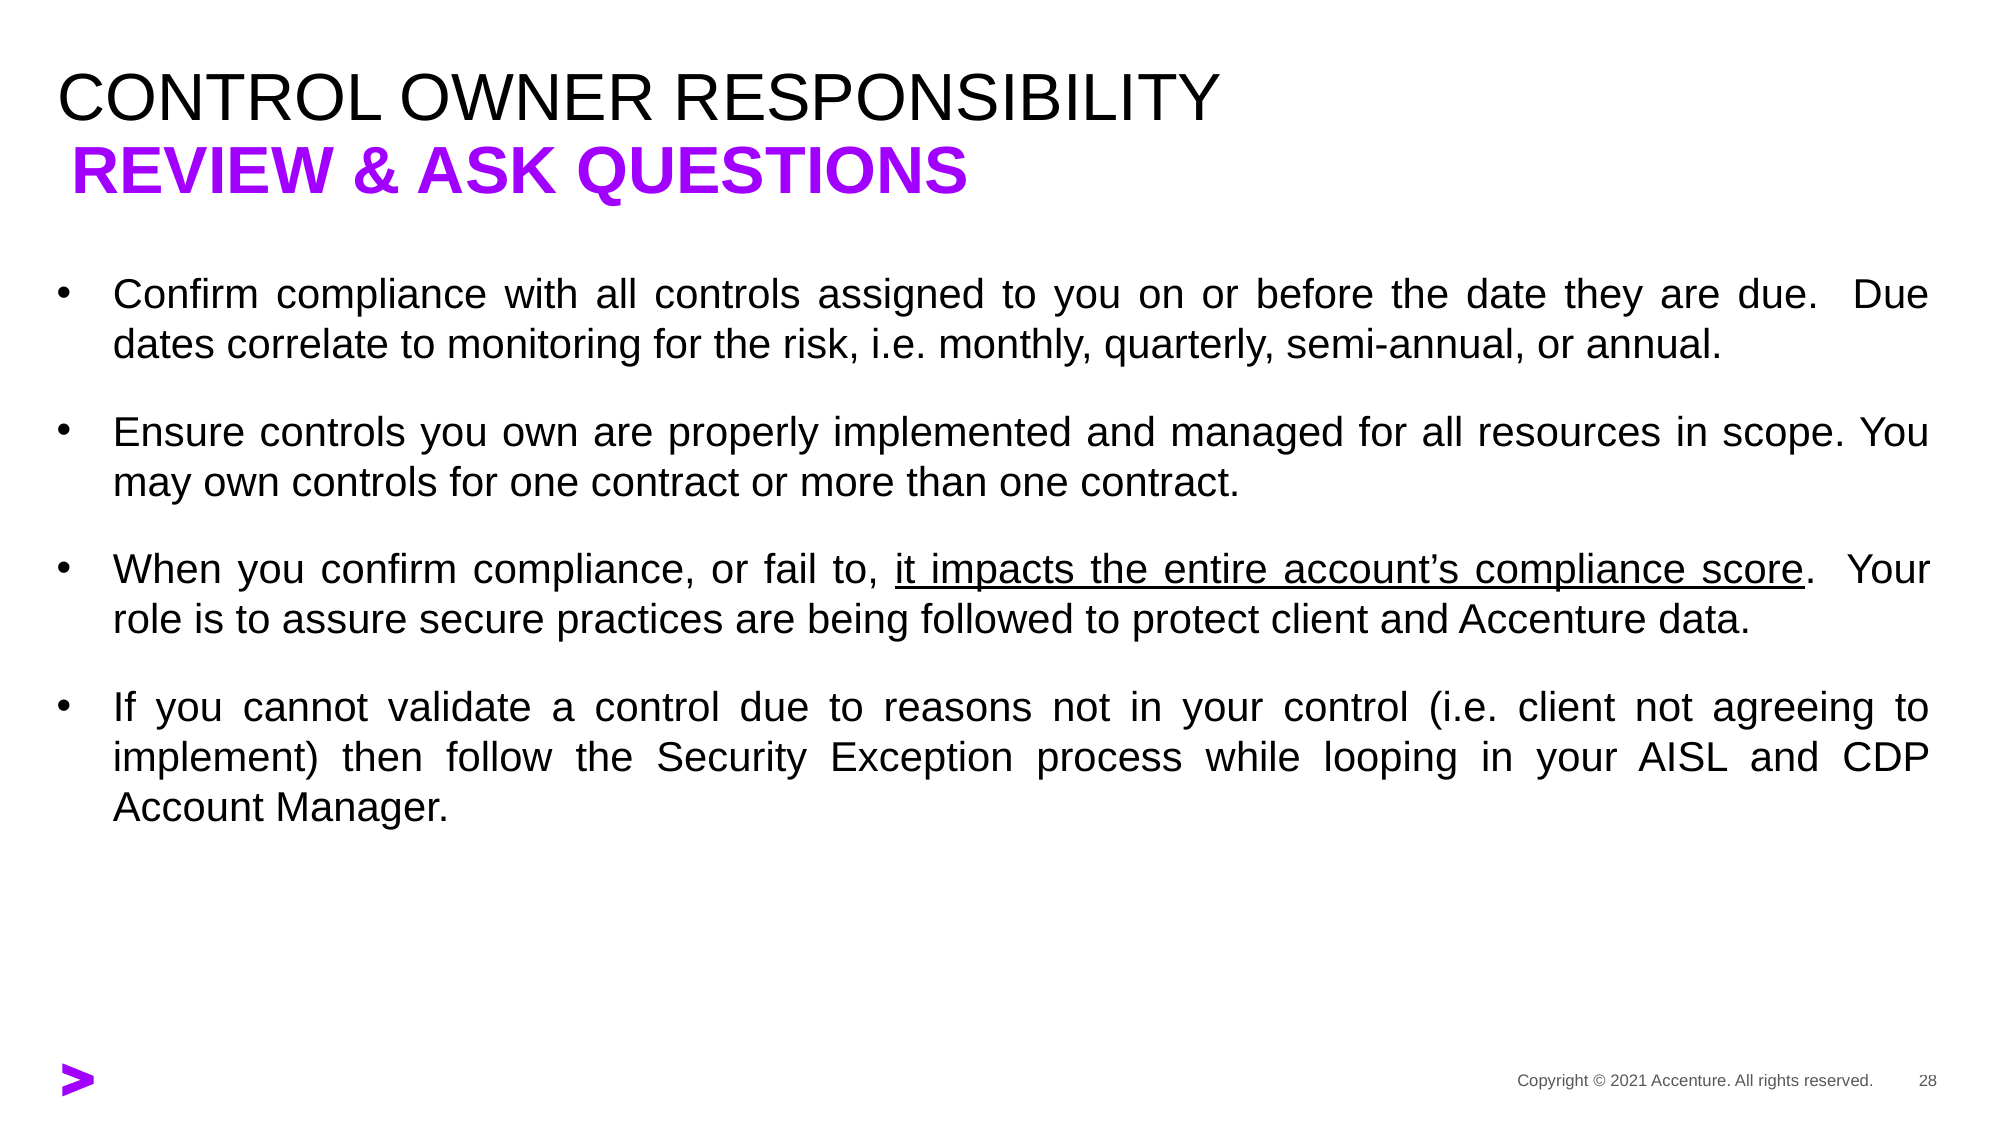

# CONTROL OWNER RESPONSIBILITY
REVIEW & ASK QUESTIONS
Confirm compliance with all controls assigned to you on or before the date they are due.  Due dates correlate to monitoring for the risk, i.e. monthly, quarterly, semi-annual, or annual.
Ensure controls you own are properly implemented and managed for all resources in scope. You may own controls for one contract or more than one contract.
When you confirm compliance, or fail to, it impacts the entire account’s compliance score.  Your role is to assure secure practices are being followed to protect client and Accenture data.
If you cannot validate a control due to reasons not in your control (i.e. client not agreeing to implement) then follow the Security Exception process while looping in your AISL and CDP Account Manager.

Copyright © 2021 Accenture. All rights reserved.
28